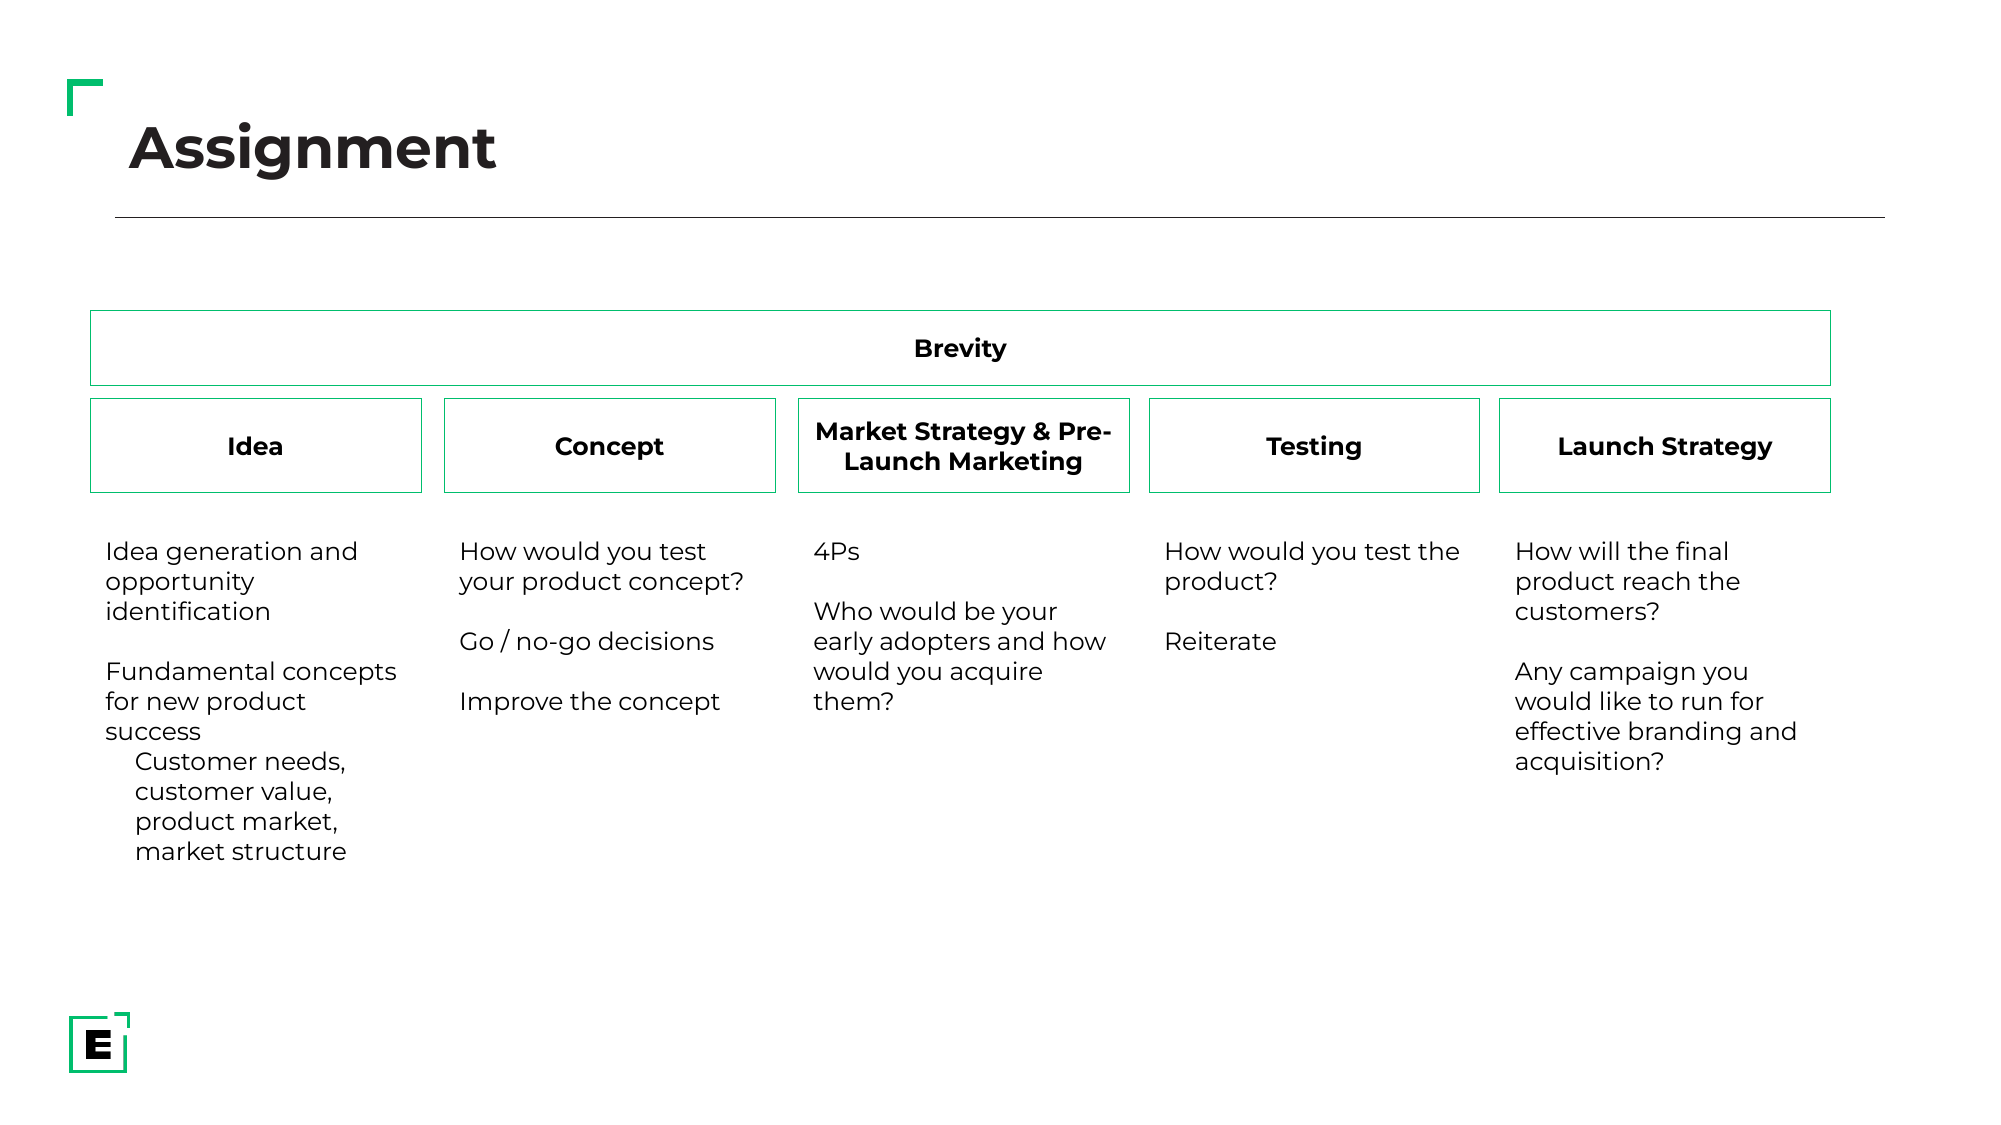

# Assignment
Brevity
Idea
Concept
Market Strategy & Pre-Launch Marketing
Testing
Launch Strategy
Idea generation and opportunity identification

Fundamental concepts for new product success
Customer needs, customer value, product market, market structure
How would you test your product concept?

Go / no-go decisions

Improve the concept

4Ps

Who would be your early adopters and how would you acquire them?

How would you test the product?

Reiterate
How will the final product reach the customers?

Any campaign you would like to run for effective branding and acquisition?